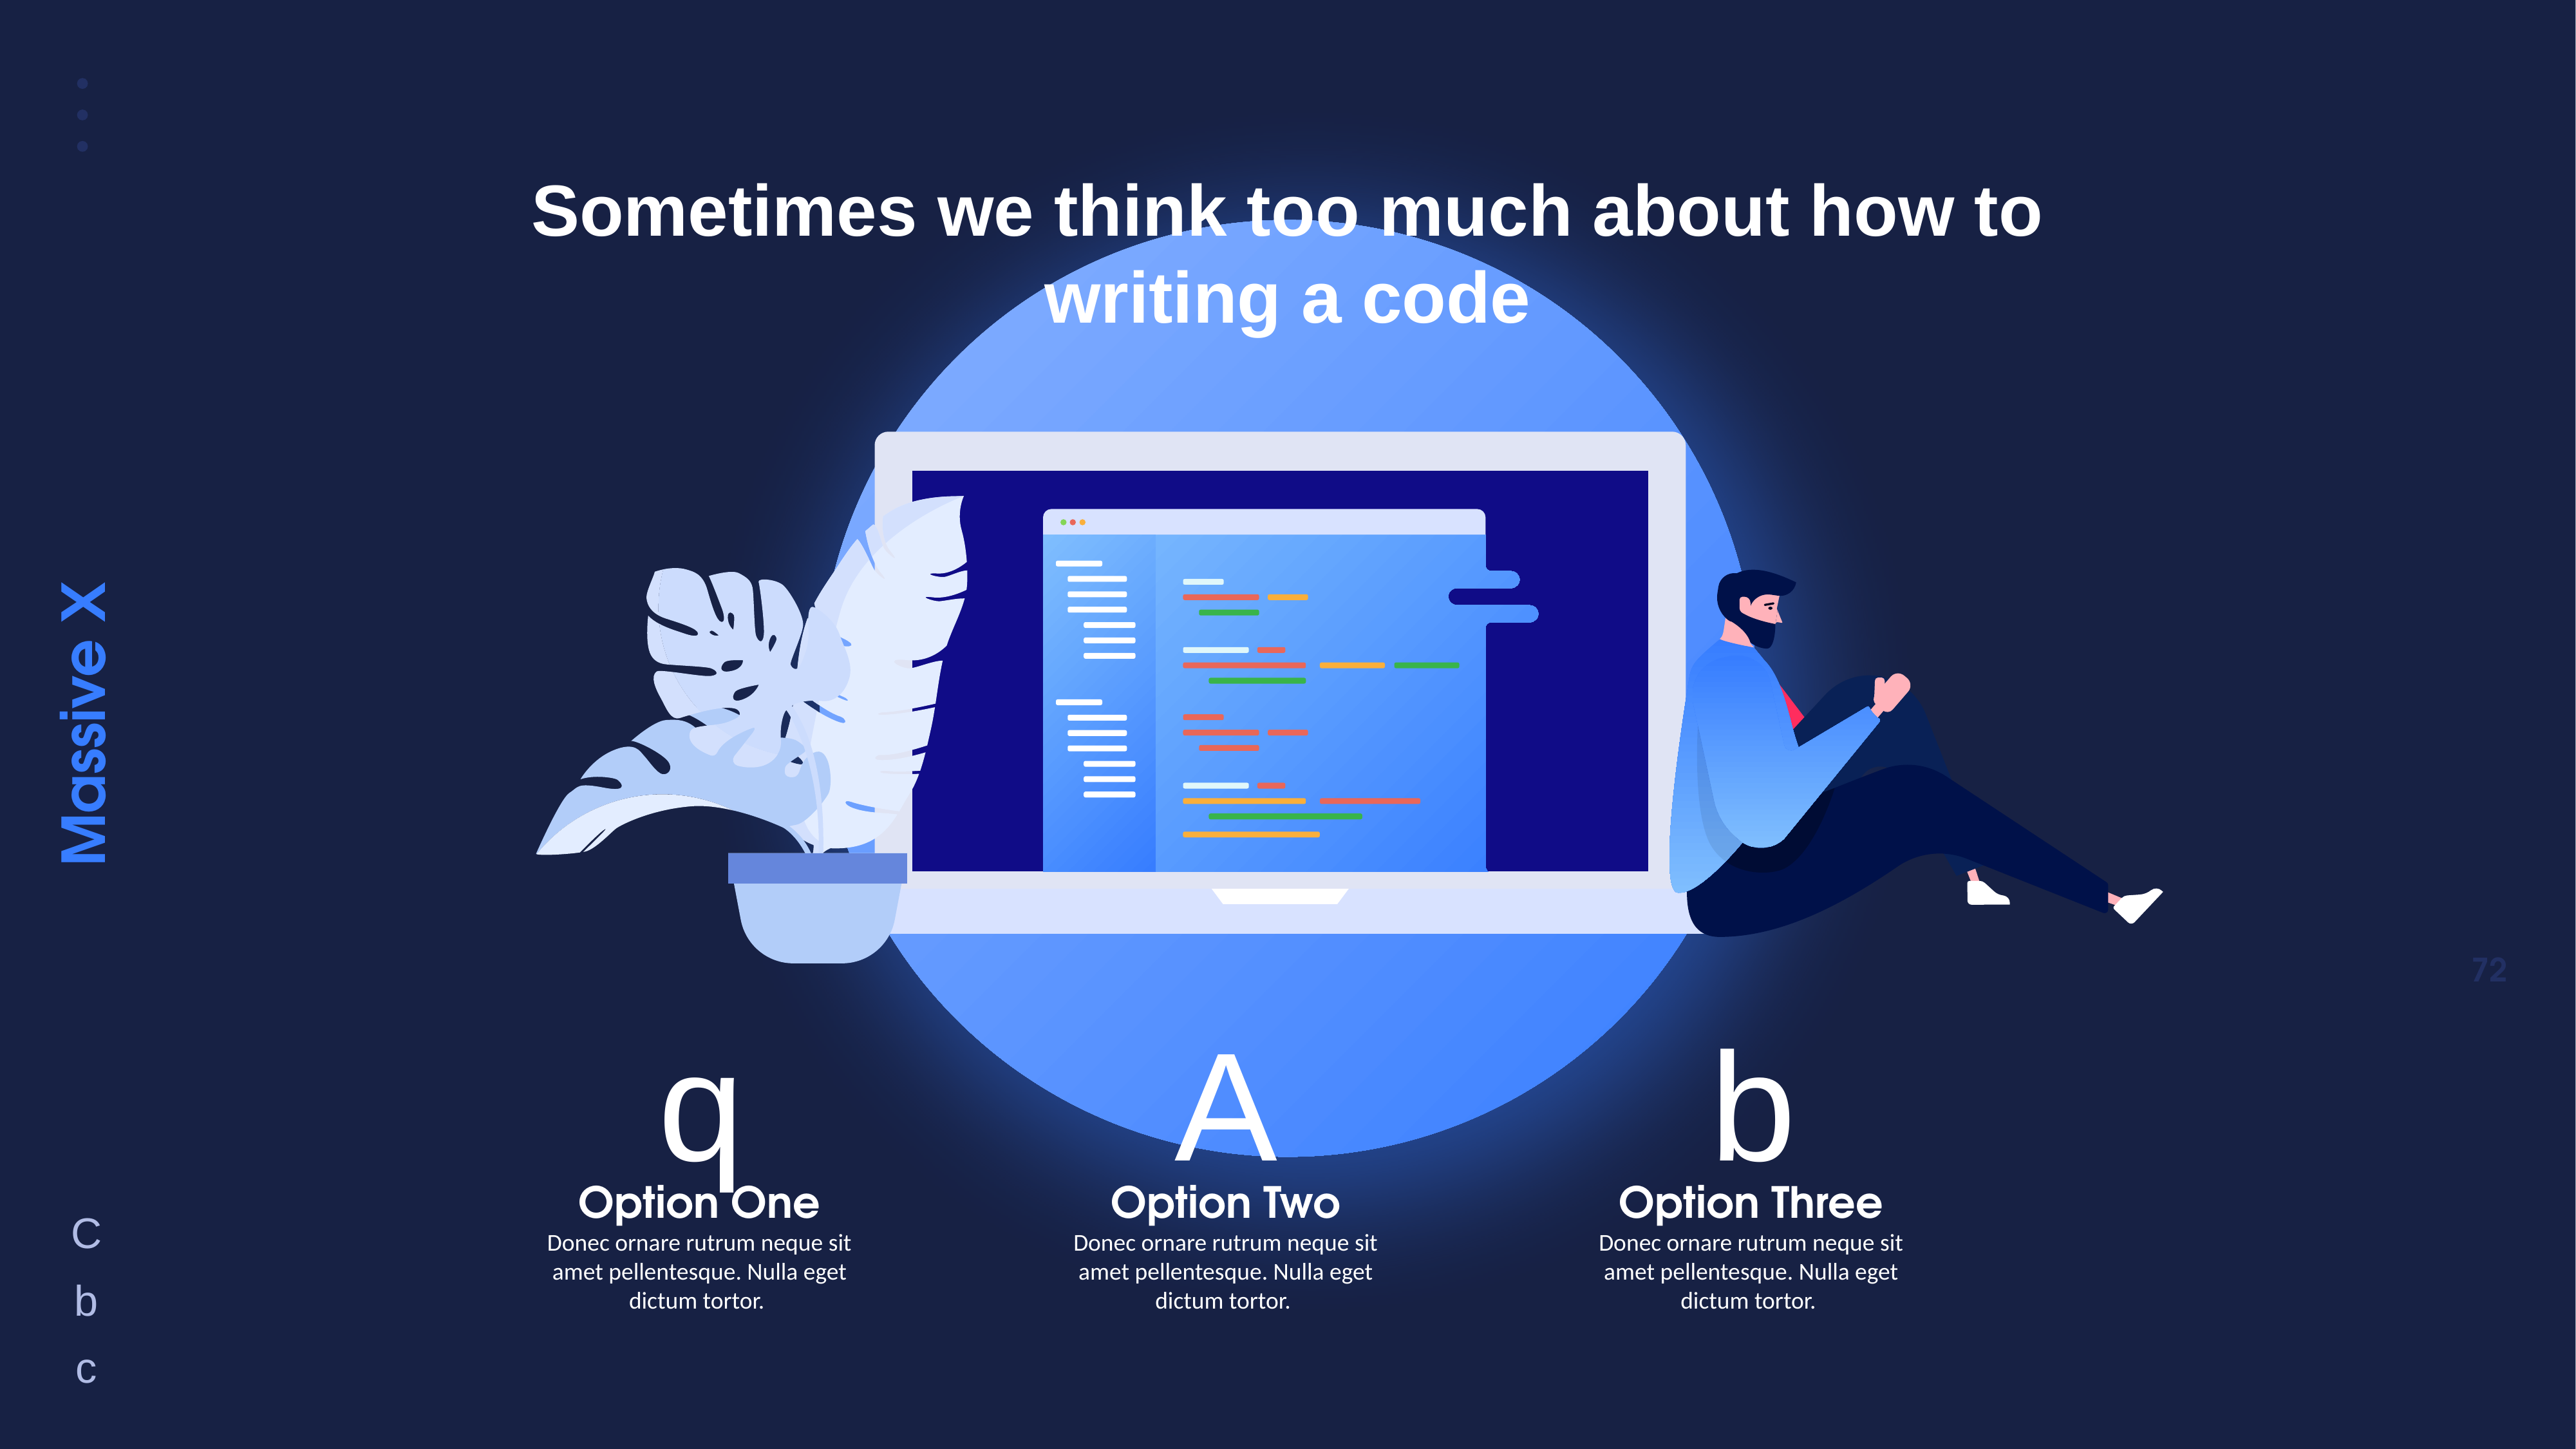

Sometimes we think too much about how to writing a code

q
Option One
Donec ornare rutrum neque sit amet pellentesque. Nulla eget dictum tortor.
A
Option Two
Donec ornare rutrum neque sit amet pellentesque. Nulla eget dictum tortor.
b
Option Three
Donec ornare rutrum neque sit amet pellentesque. Nulla eget dictum tortor.